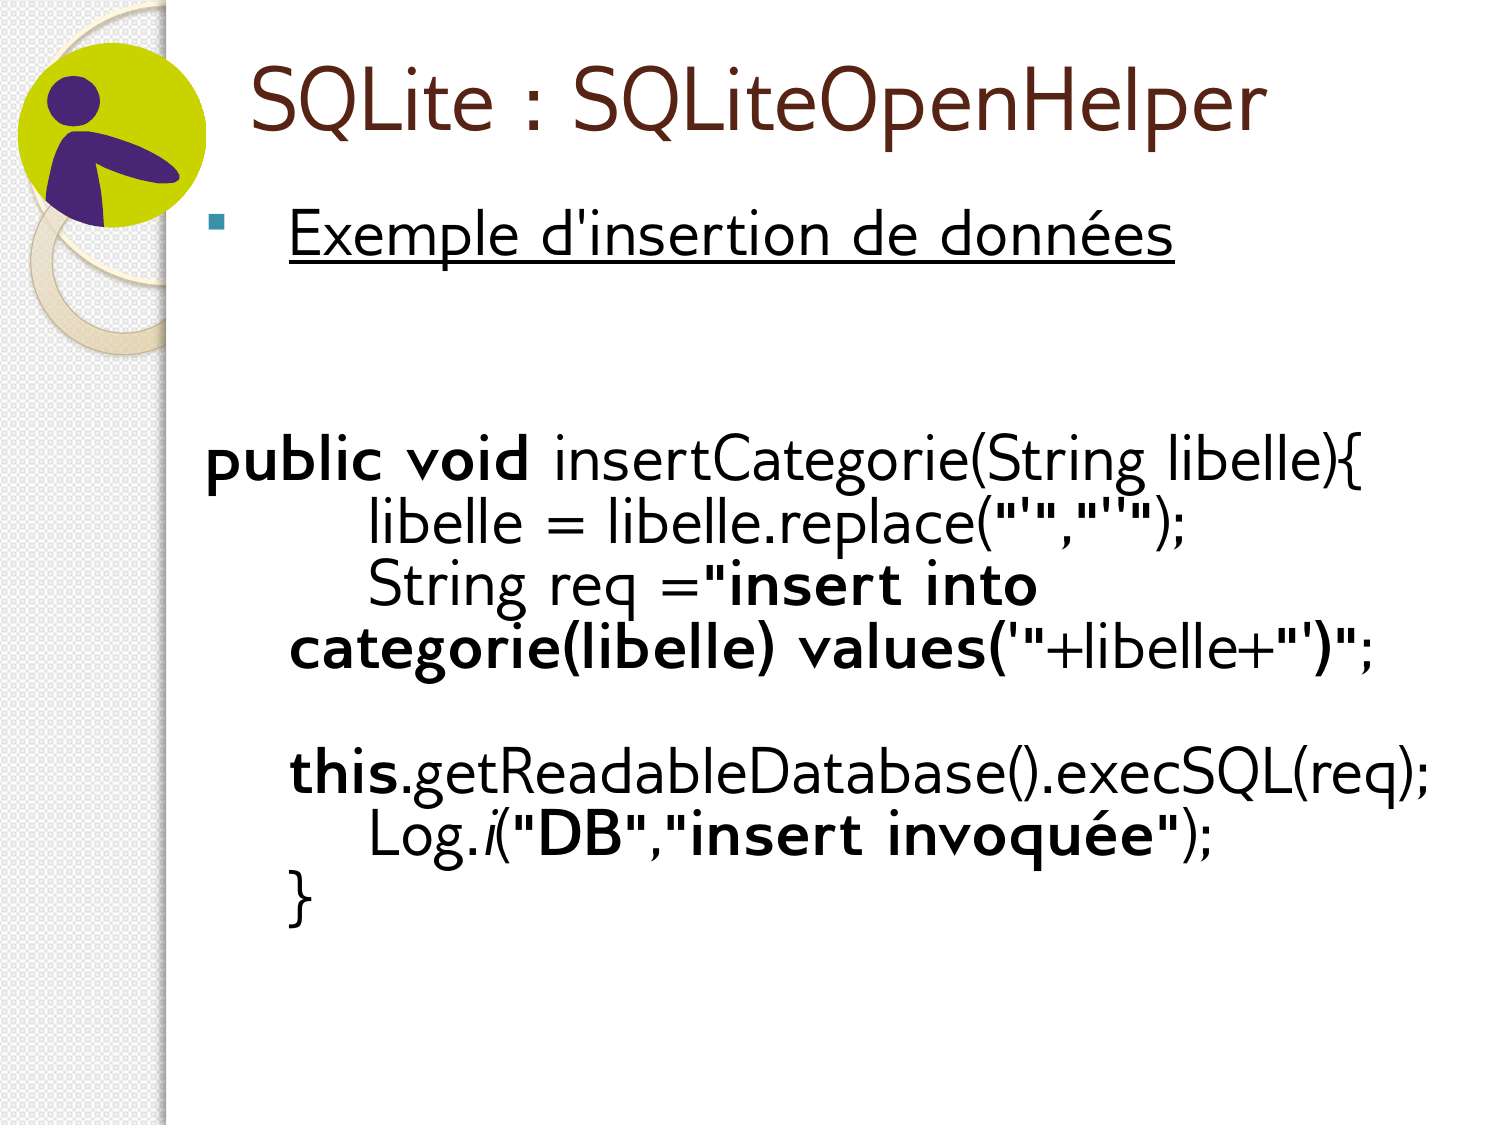

# SQLite : SQLiteOpenHelper
Exemple d'insertion de données

public void insertCategorie(String libelle){
    libelle = libelle.replace("'","''");
    String req ="insert into categorie(libelle) values('"+libelle+"')";
    this.getReadableDatabase().execSQL(req);
    Log.i("DB","insert invoquée");
}